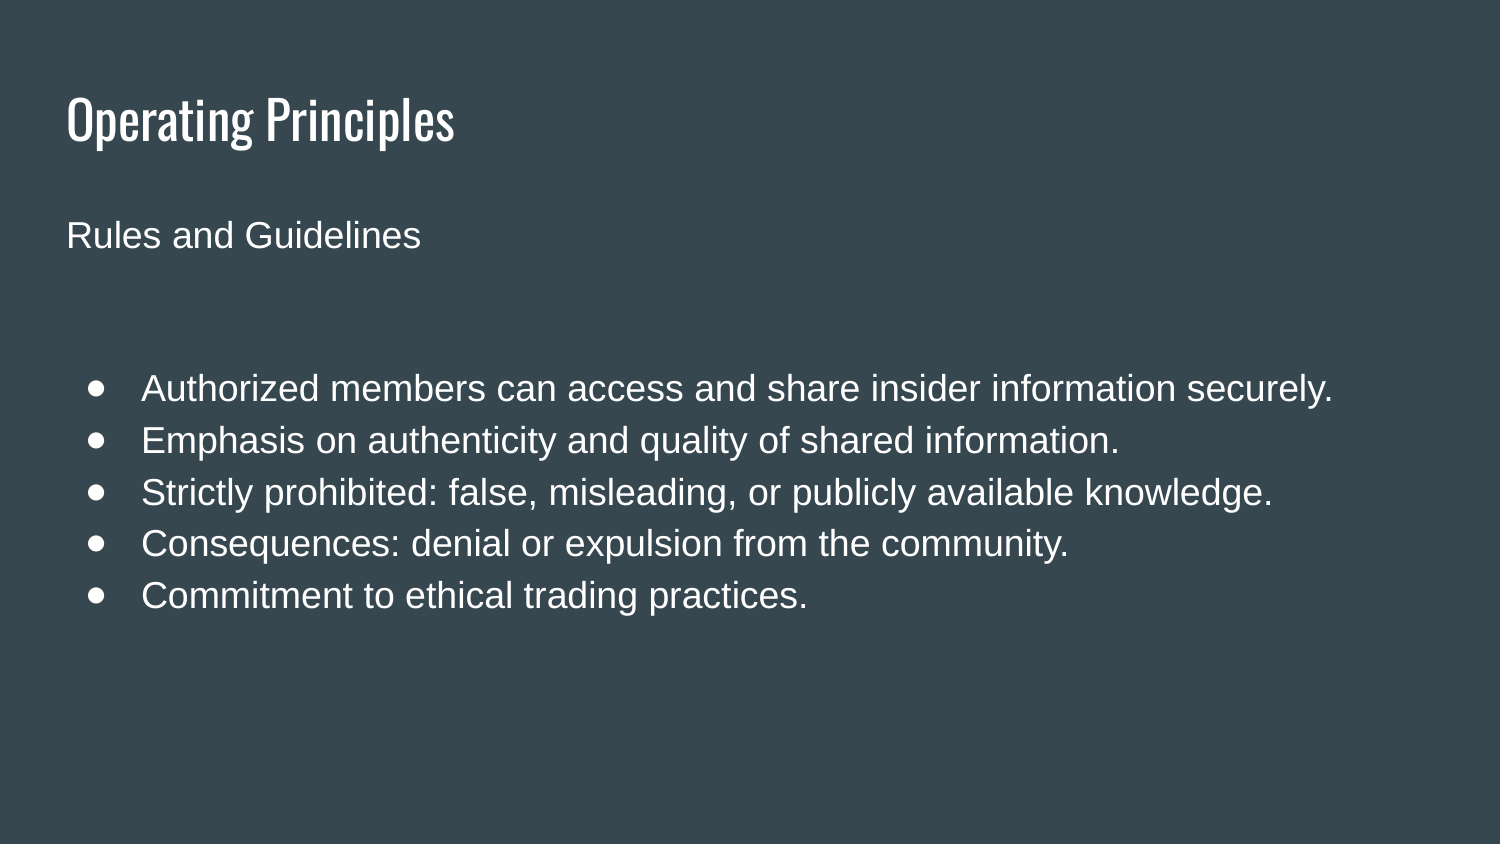

# Operating Principles
Rules and Guidelines

Authorized members can access and share insider information securely.
Emphasis on authenticity and quality of shared information.
Strictly prohibited: false, misleading, or publicly available knowledge.
Consequences: denial or expulsion from the community.
Commitment to ethical trading practices.